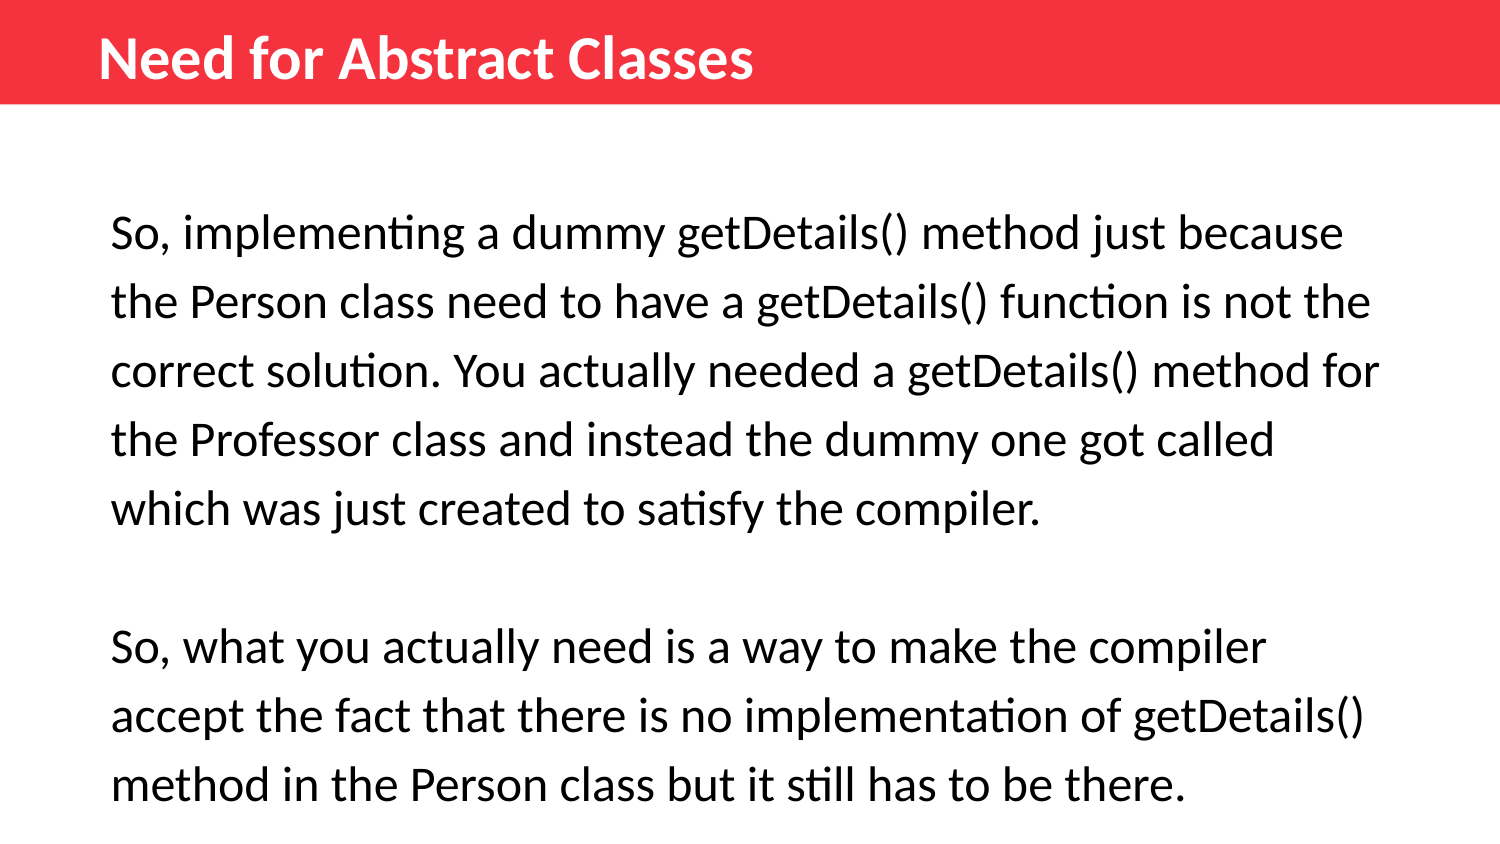

Need for Abstract Classes

So, implementing a dummy getDetails() method just because the Person class need to have a getDetails() function is not the correct solution. You actually needed a getDetails() method for the Professor class and instead the dummy one got called which was just created to satisfy the compiler.

So, what you actually need is a way to make the compiler accept the fact that there is no implementation of getDetails() method in the Person class but it still has to be there.